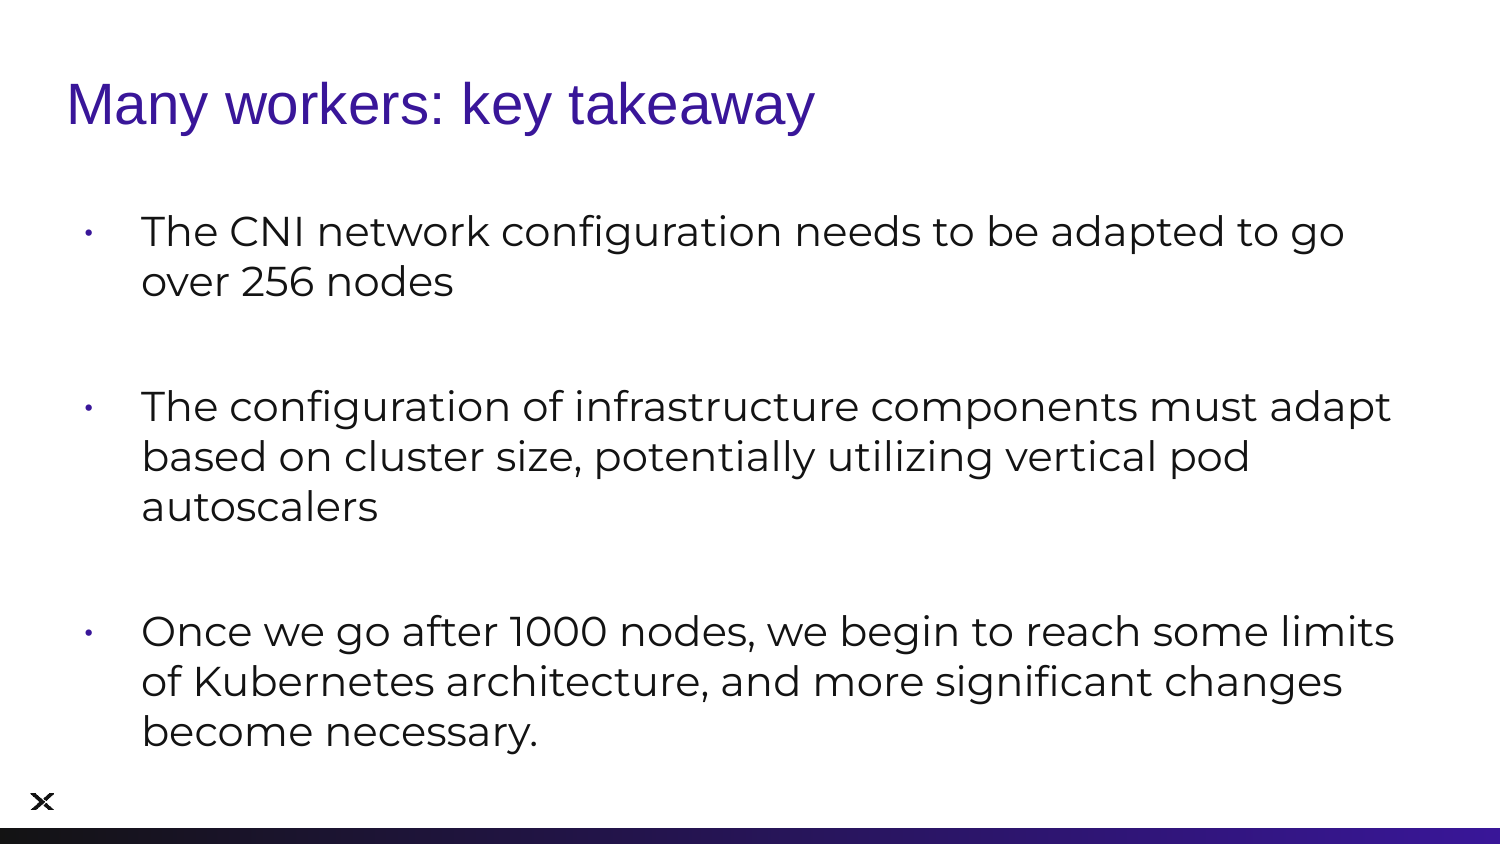

# Many workers: key takeaway
The CNI network configuration needs to be adapted to go over 256 nodes

The configuration of infrastructure components must adapt based on cluster size, potentially utilizing vertical pod autoscalers

Once we go after 1000 nodes, we begin to reach some limits of Kubernetes architecture, and more significant changes become necessary.